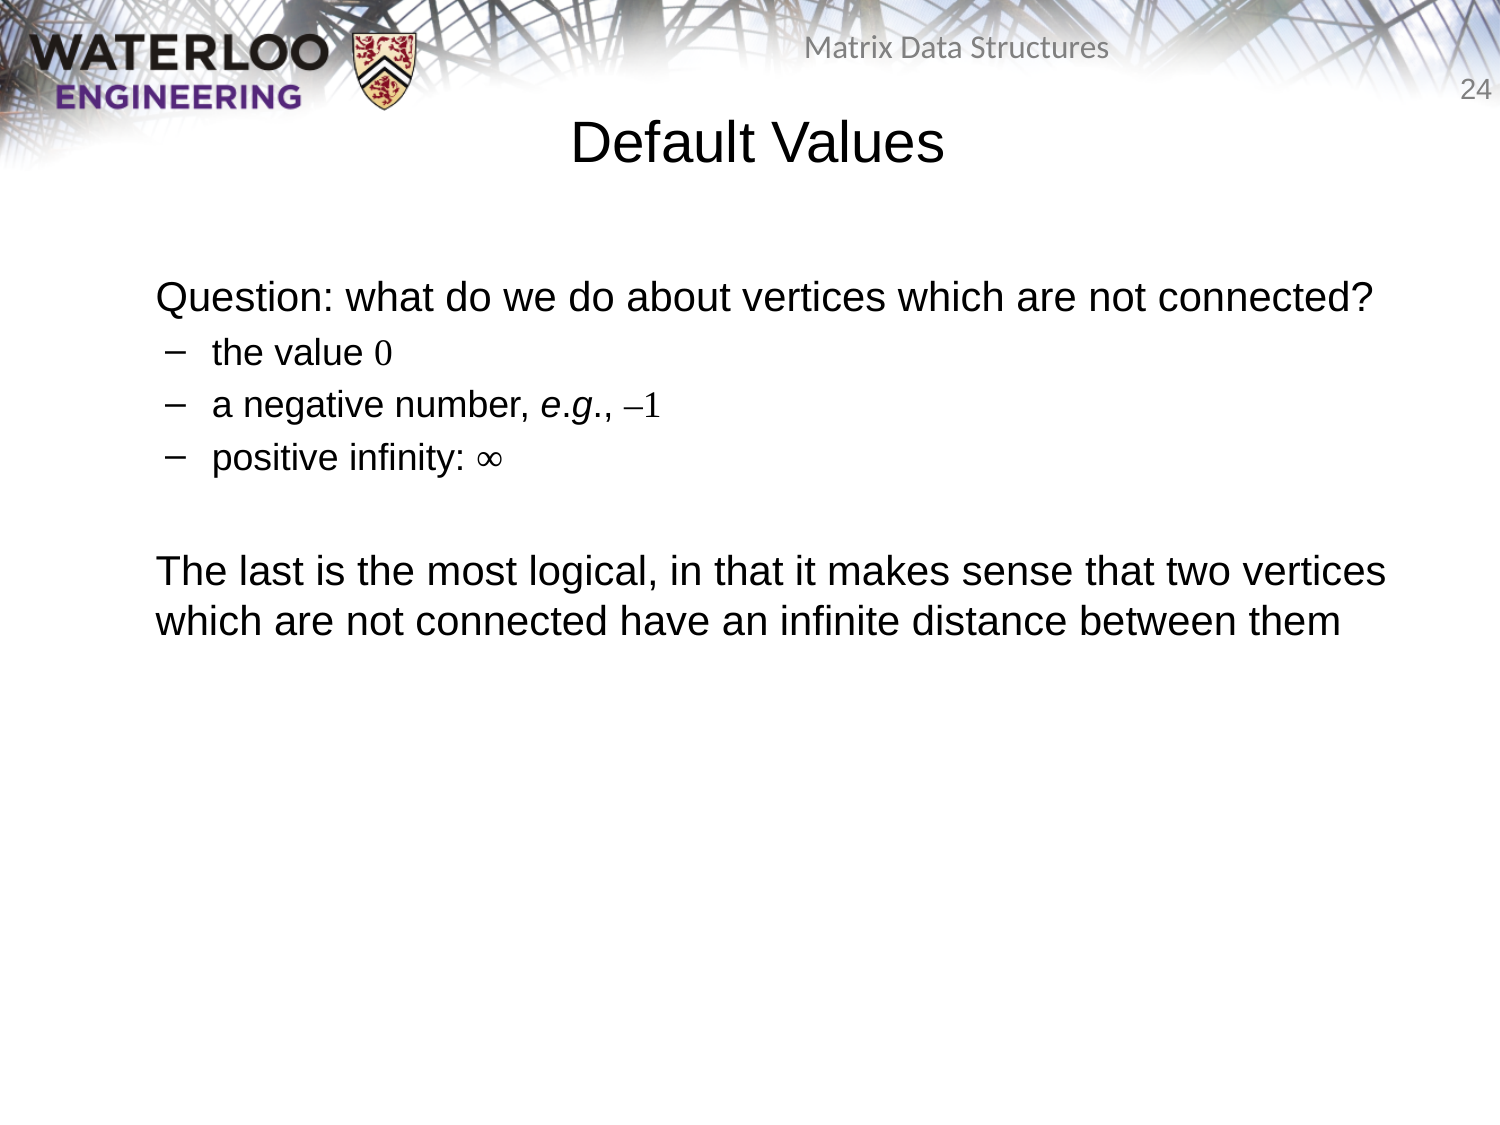

# Default Values
Question: what do we do about vertices which are not connected?
the value 0
a negative number, e.g., –1
positive infinity: ∞

The last is the most logical, in that it makes sense that two vertices which are not connected have an infinite distance between them